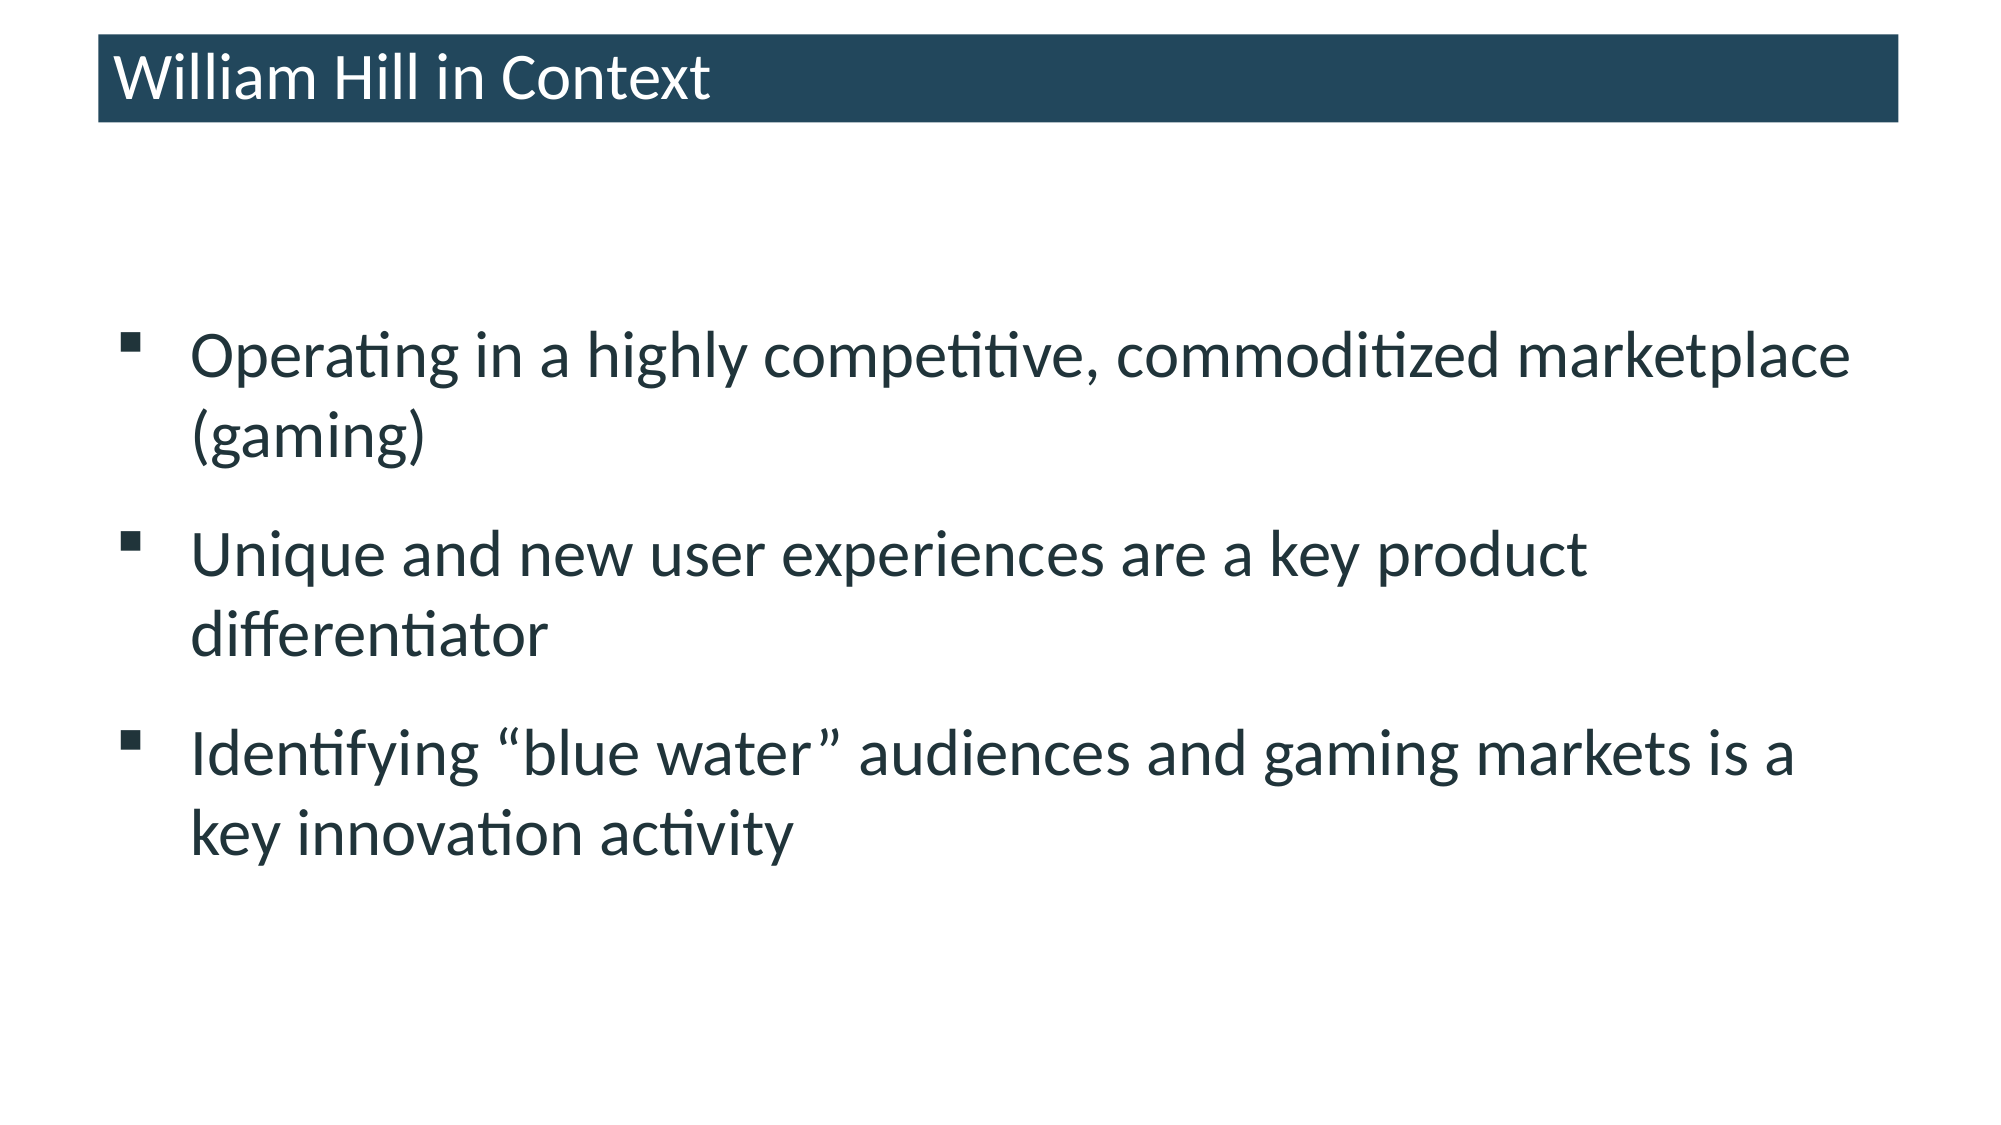

# William Hill in Context

Operating in a highly competitive, commoditized marketplace (gaming)
Unique and new user experiences are a key product differentiator
Identifying “blue water” audiences and gaming markets is a key innovation activity